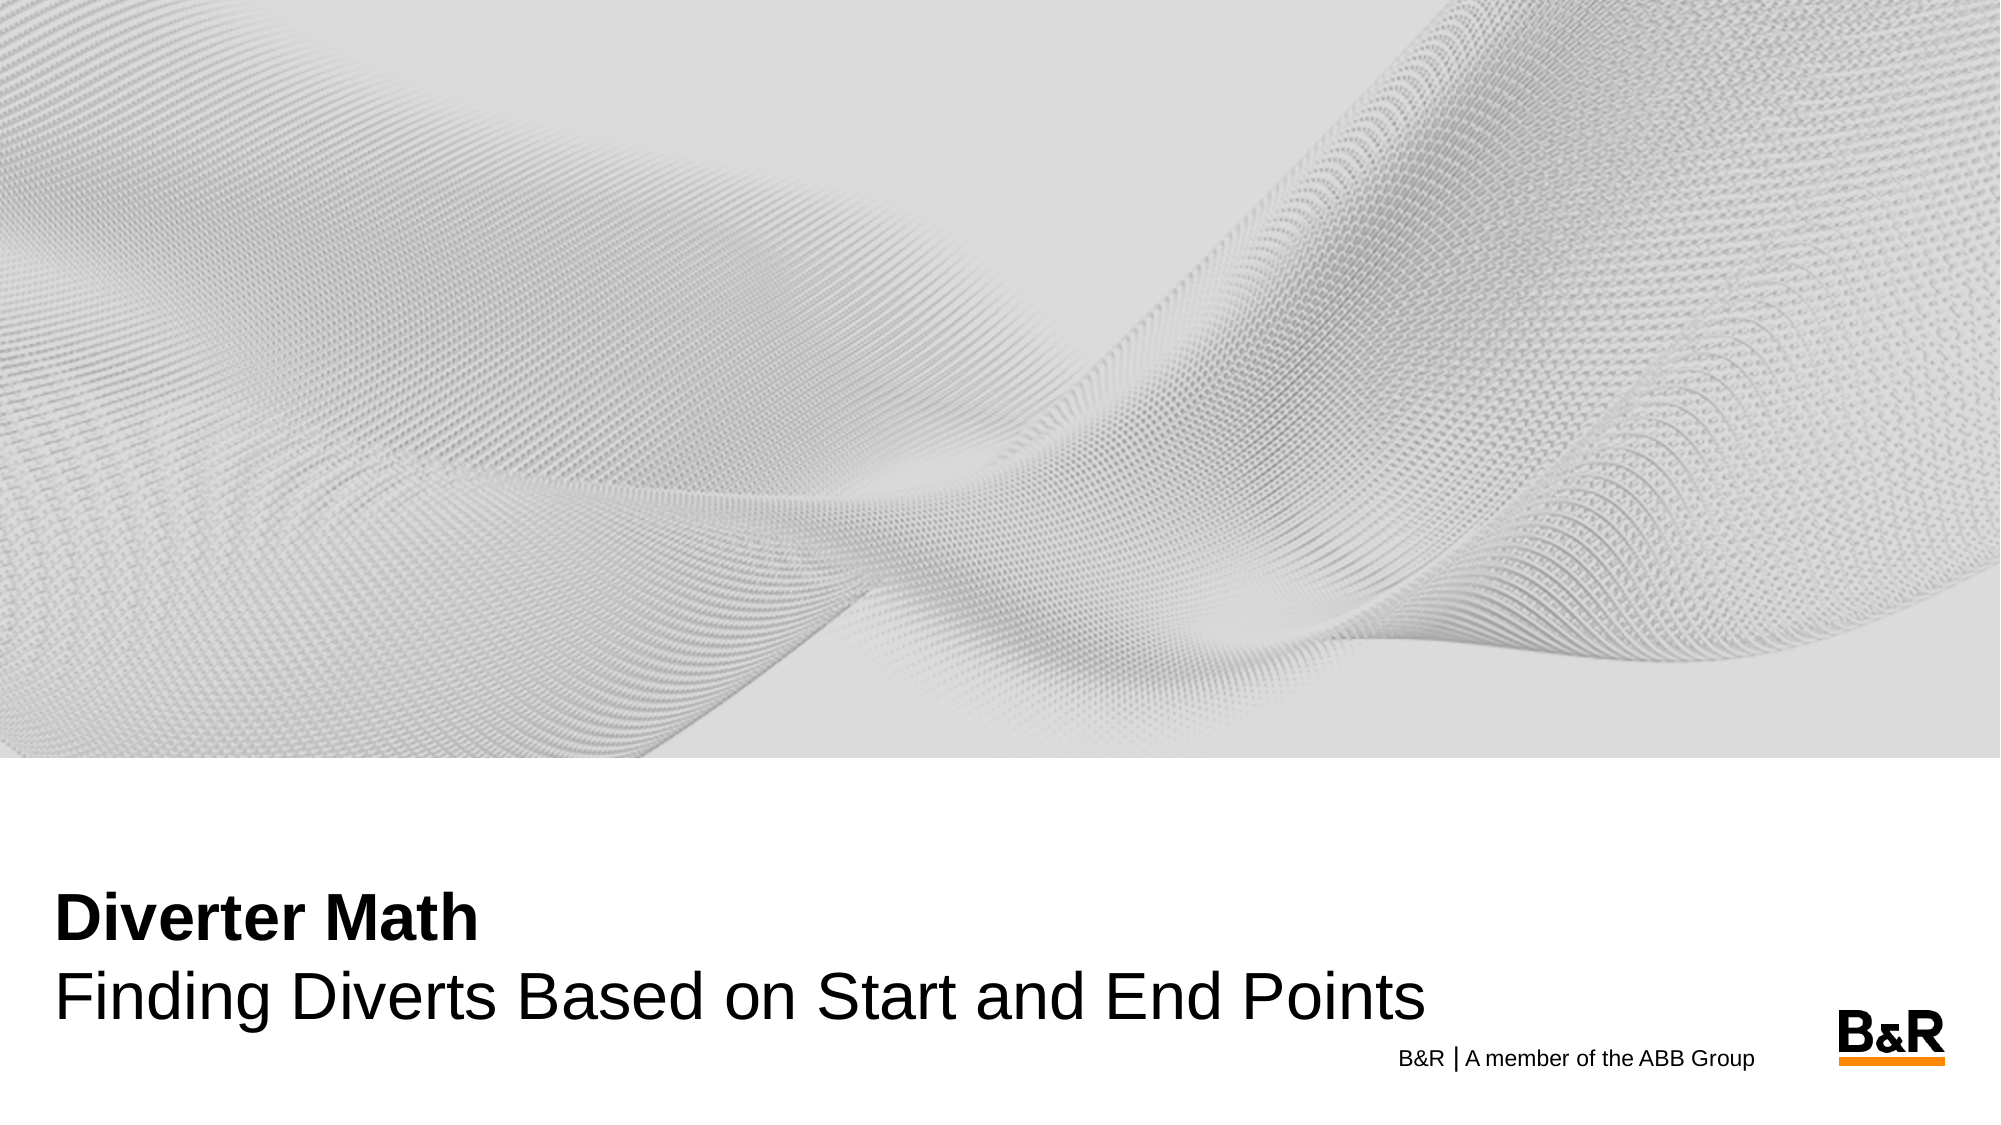

# Diverter Math
Finding Diverts Based on Start and End Points